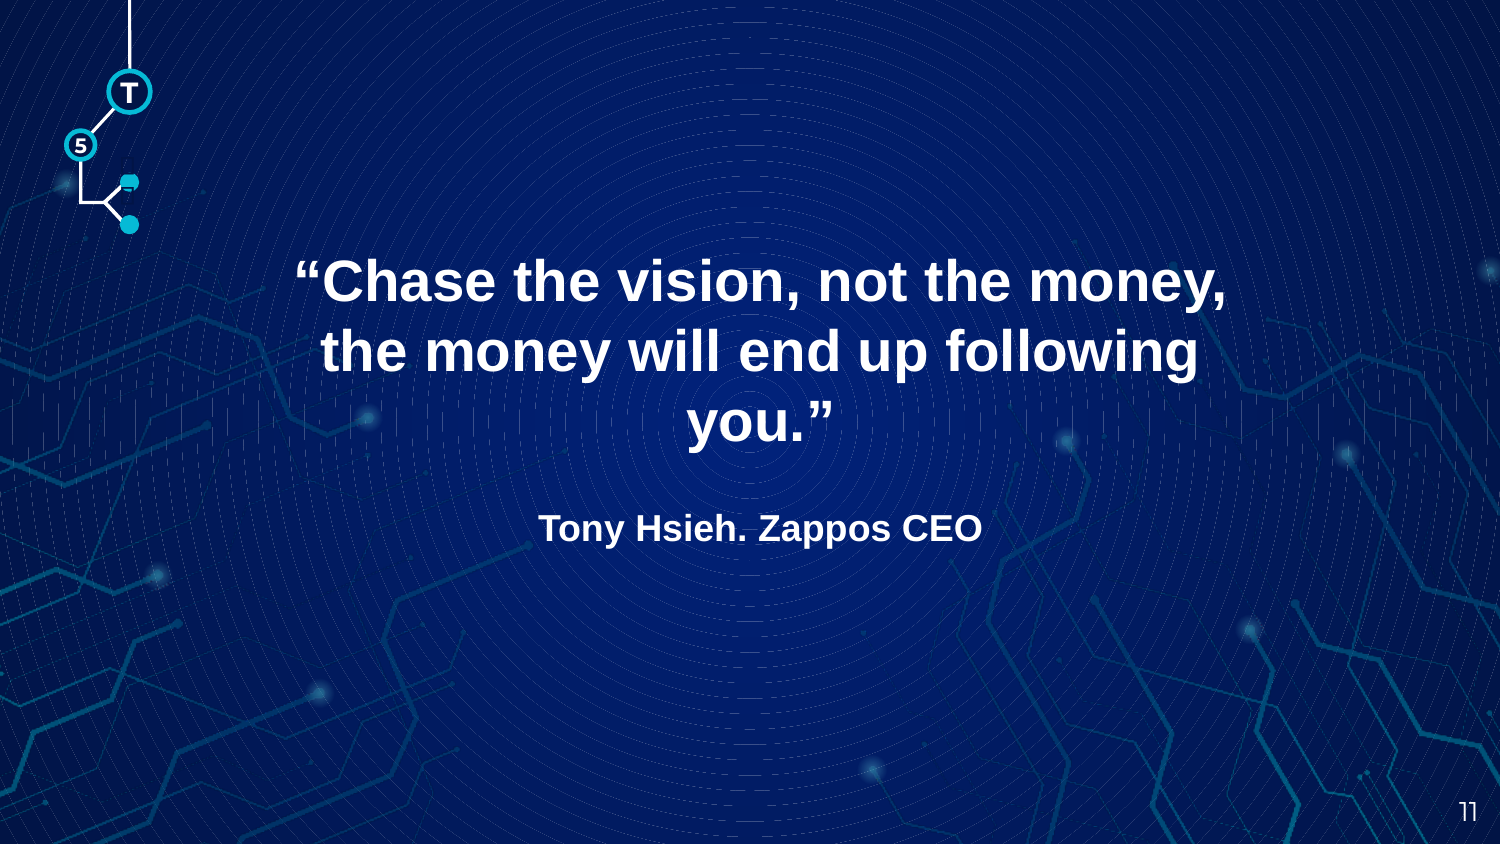

T
5
🠺

🠺
“Chase the vision, not the money, the money will end up following you.”
Tony Hsieh. Zappos CEO
11